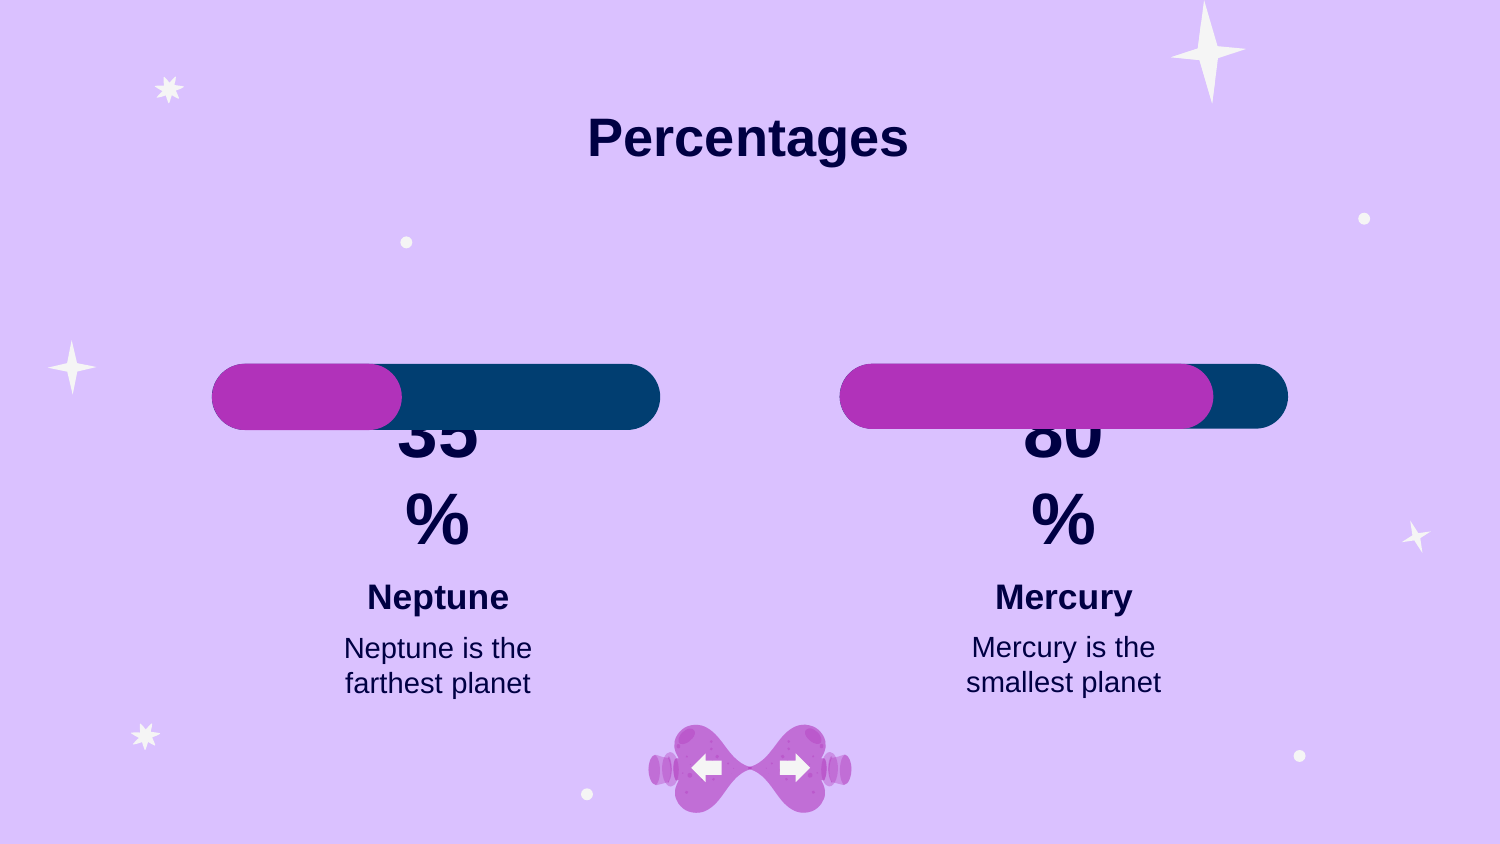

Percentages

35%
# 80%
Neptune
Mercury
Mercury is the smallest planet
Neptune is the farthest planet